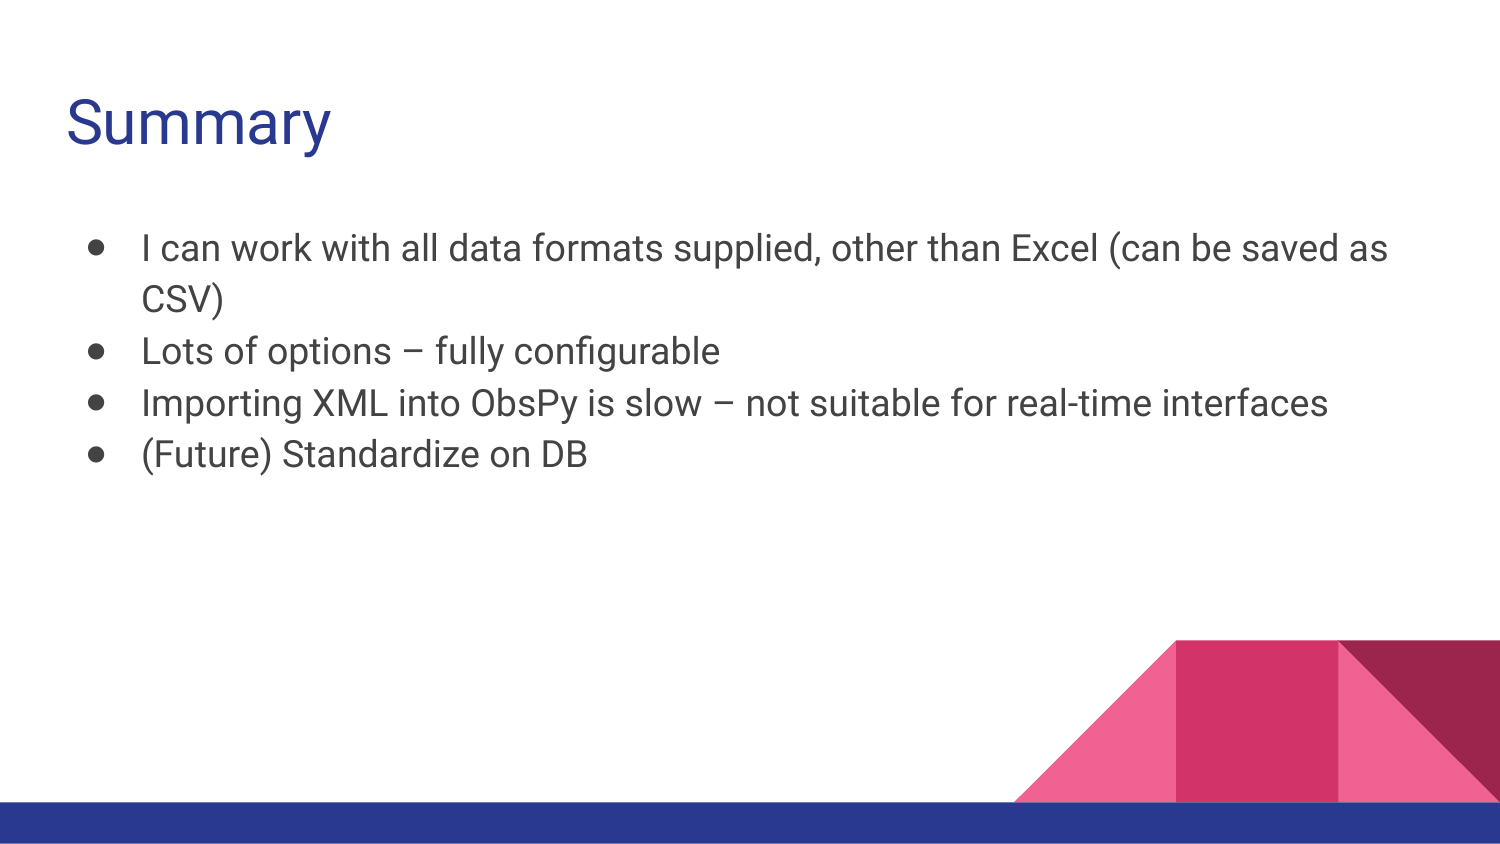

# Summary
I can work with all data formats supplied, other than Excel (can be saved as CSV)
Lots of options – fully configurable
Importing XML into ObsPy is slow – not suitable for real-time interfaces
(Future) Standardize on DB